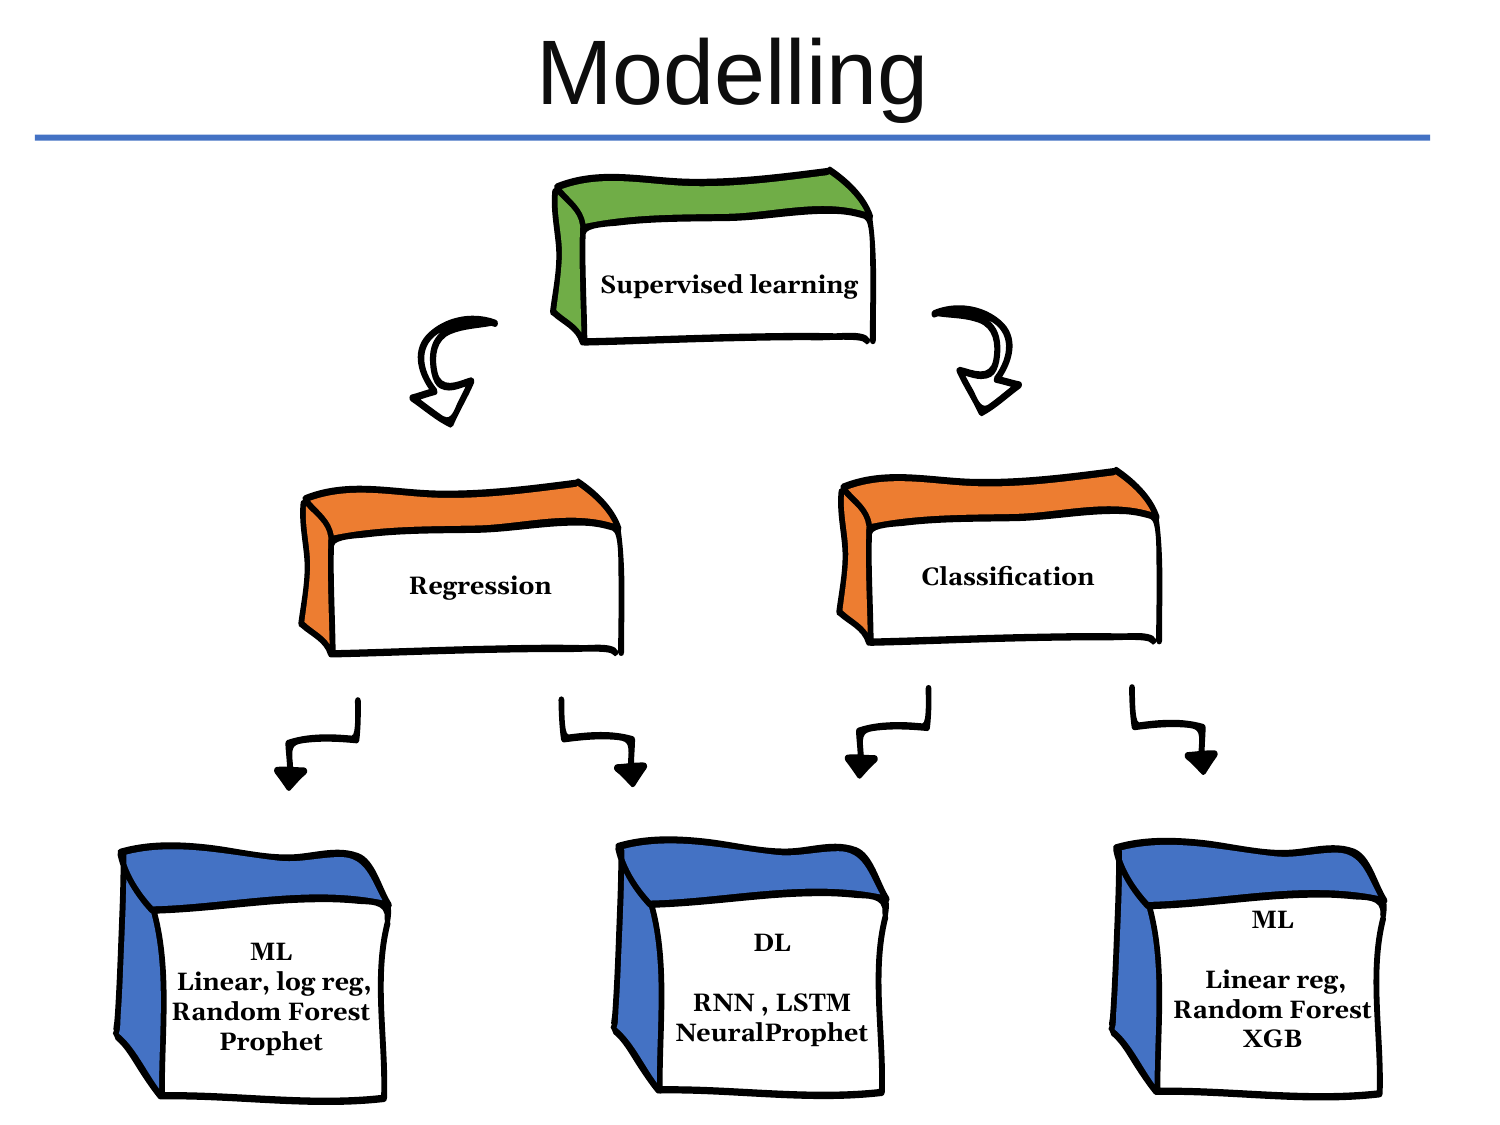

Modelling

Supervised learning

Classification

Regression

DL

RNN , LSTM NeuralProphet

ML
 Linear, log reg, Random Forest
Prophet

ML

 Linear reg, Random Forest
XGB